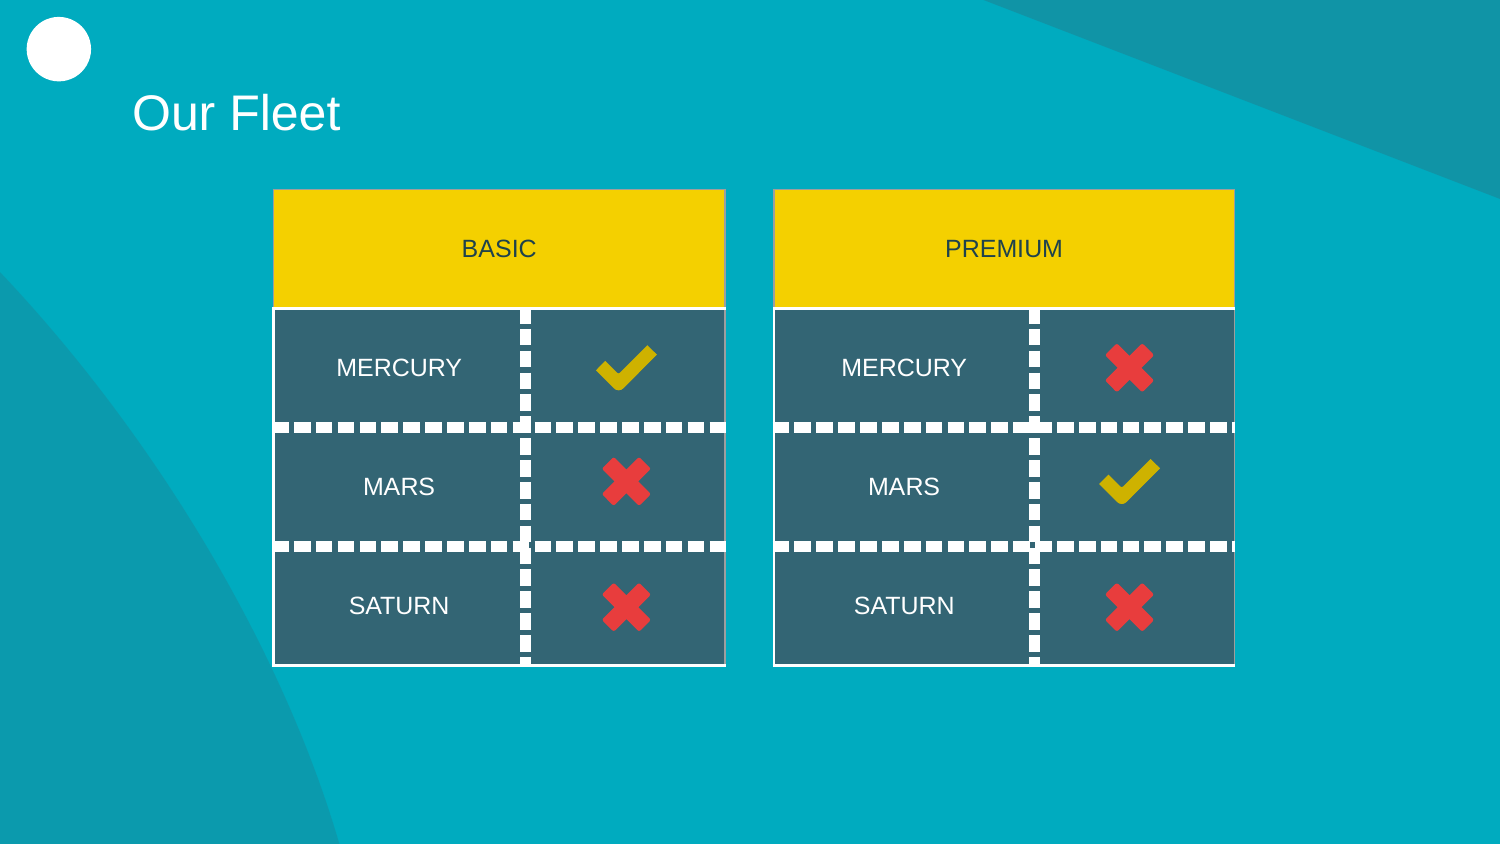

# Our Fleet
| BASIC |  |
| --- | --- |
| MERCURY |  |
| MARS |  |
| SATURN |  |
| PREMIUM |  |
| --- | --- |
| MERCURY |  |
| MARS |  |
| SATURN |  |